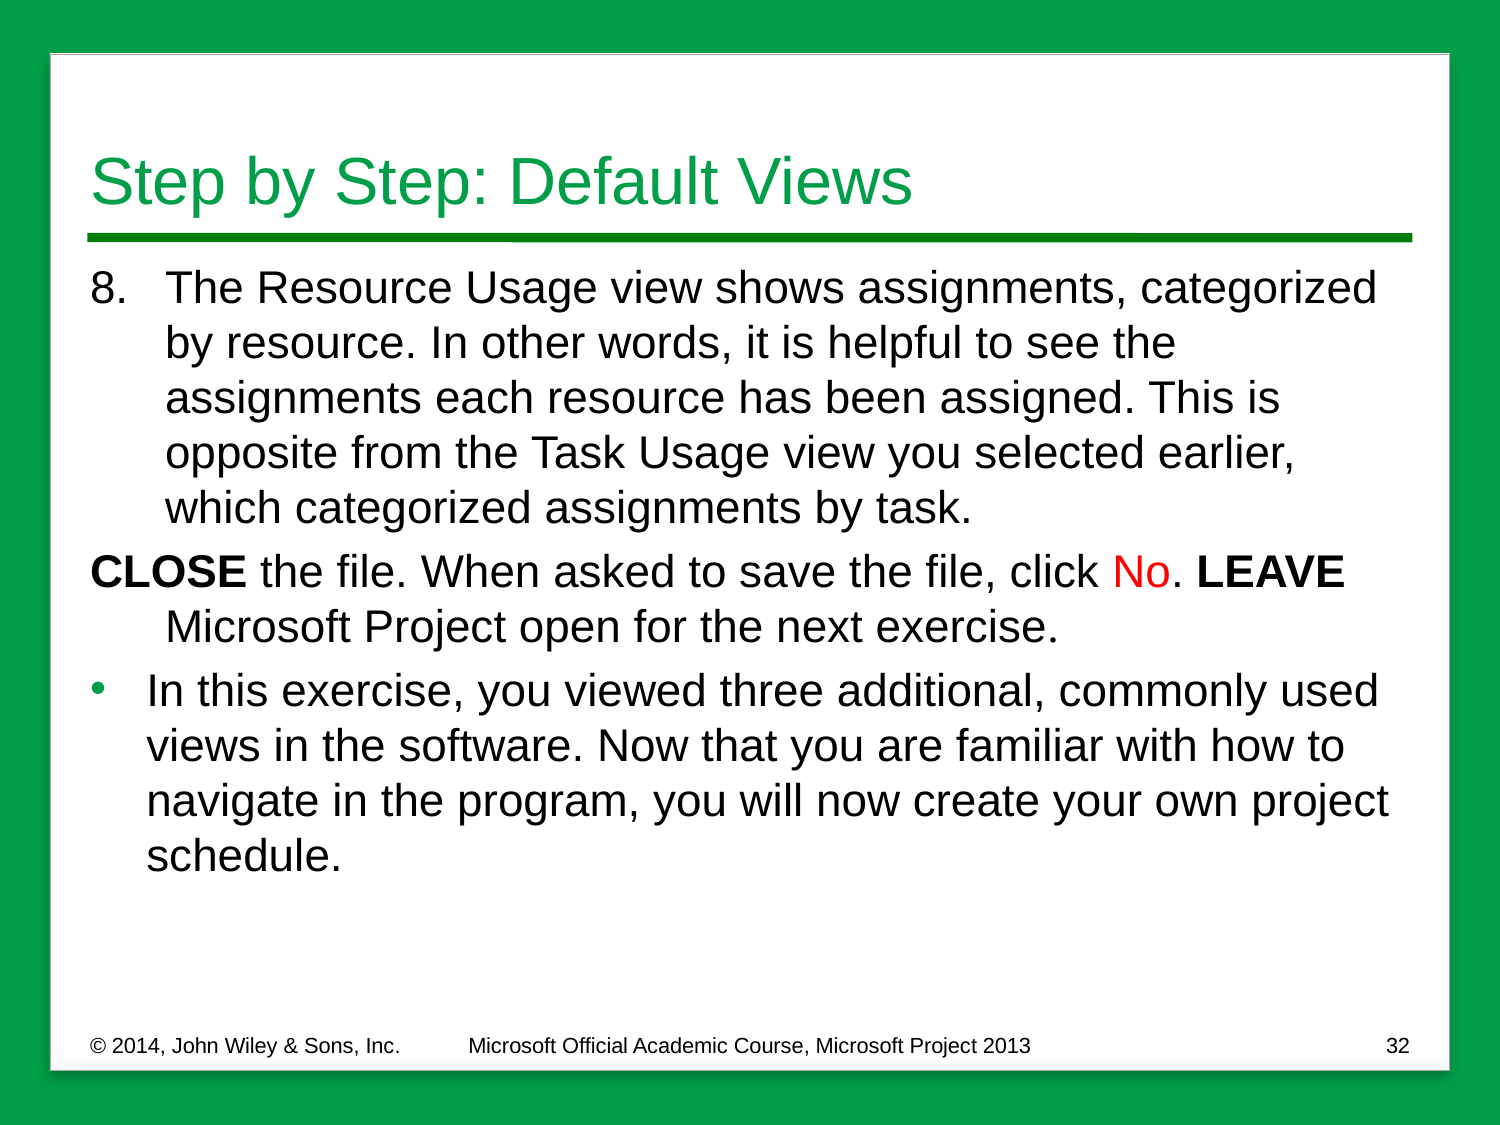

# Step by Step: Default Views
8.	The Resource Usage view shows assignments, categorized by resource. In other words, it is helpful to see the assignments each resource has been assigned. This is opposite from the Task Usage view you selected earlier, which categorized assignments by task.
CLOSE the file. When asked to save the file, click No. LEAVE Microsoft Project open for the next exercise.
In this exercise, you viewed three additional, commonly used views in the software. Now that you are familiar with how to navigate in the program, you will now create your own project schedule.
© 2014, John Wiley & Sons, Inc.
Microsoft Official Academic Course, Microsoft Project 2013
32